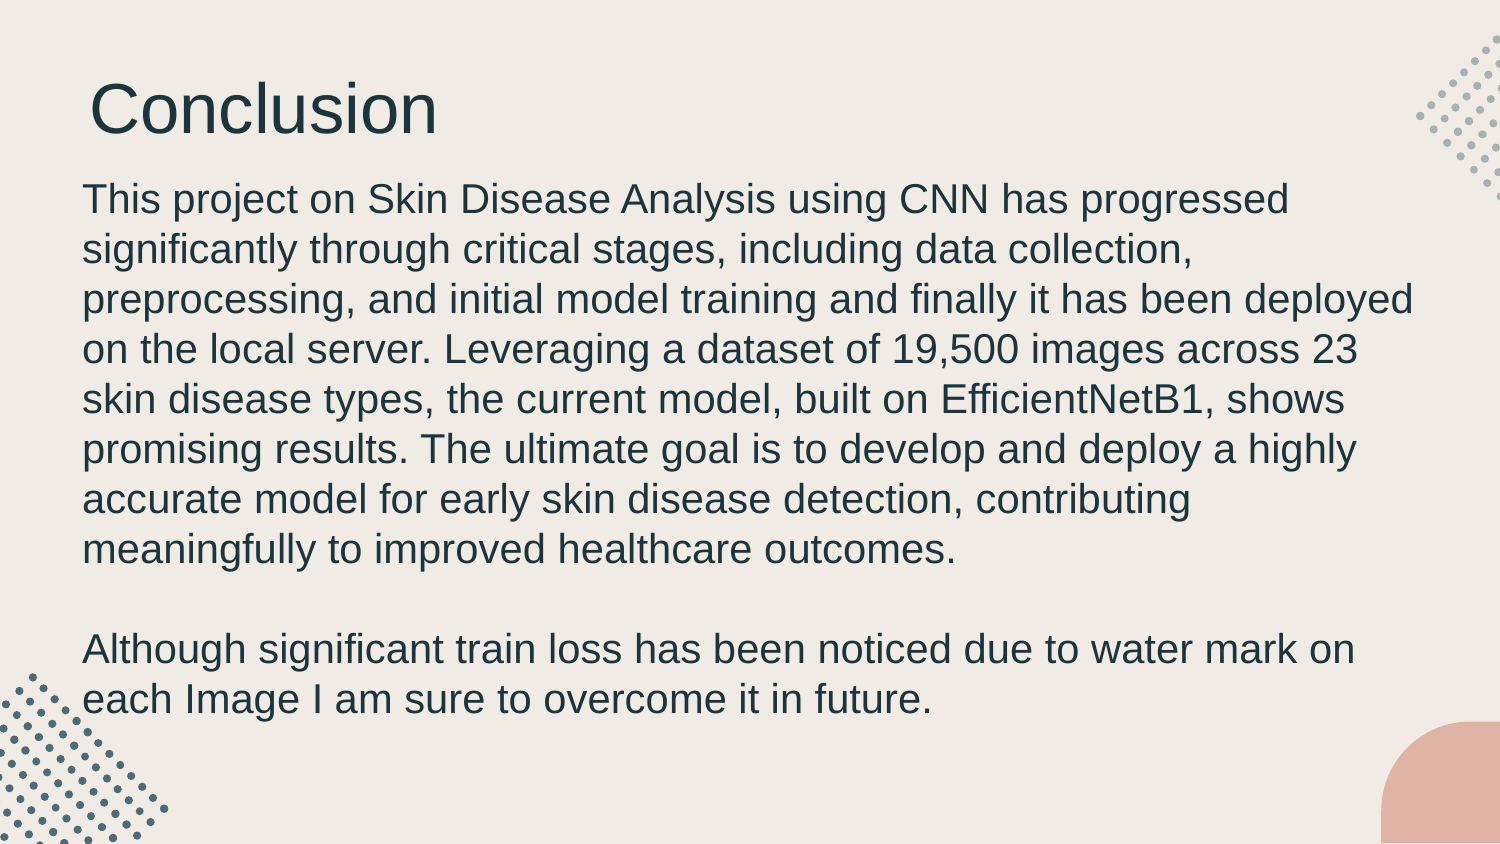

# Conclusion
This project on Skin Disease Analysis using CNN has progressed significantly through critical stages, including data collection, preprocessing, and initial model training and finally it has been deployed on the local server. Leveraging a dataset of 19,500 images across 23 skin disease types, the current model, built on EfficientNetB1, shows promising results. The ultimate goal is to develop and deploy a highly accurate model for early skin disease detection, contributing meaningfully to improved healthcare outcomes.

Although significant train loss has been noticed due to water mark on each Image I am sure to overcome it in future.